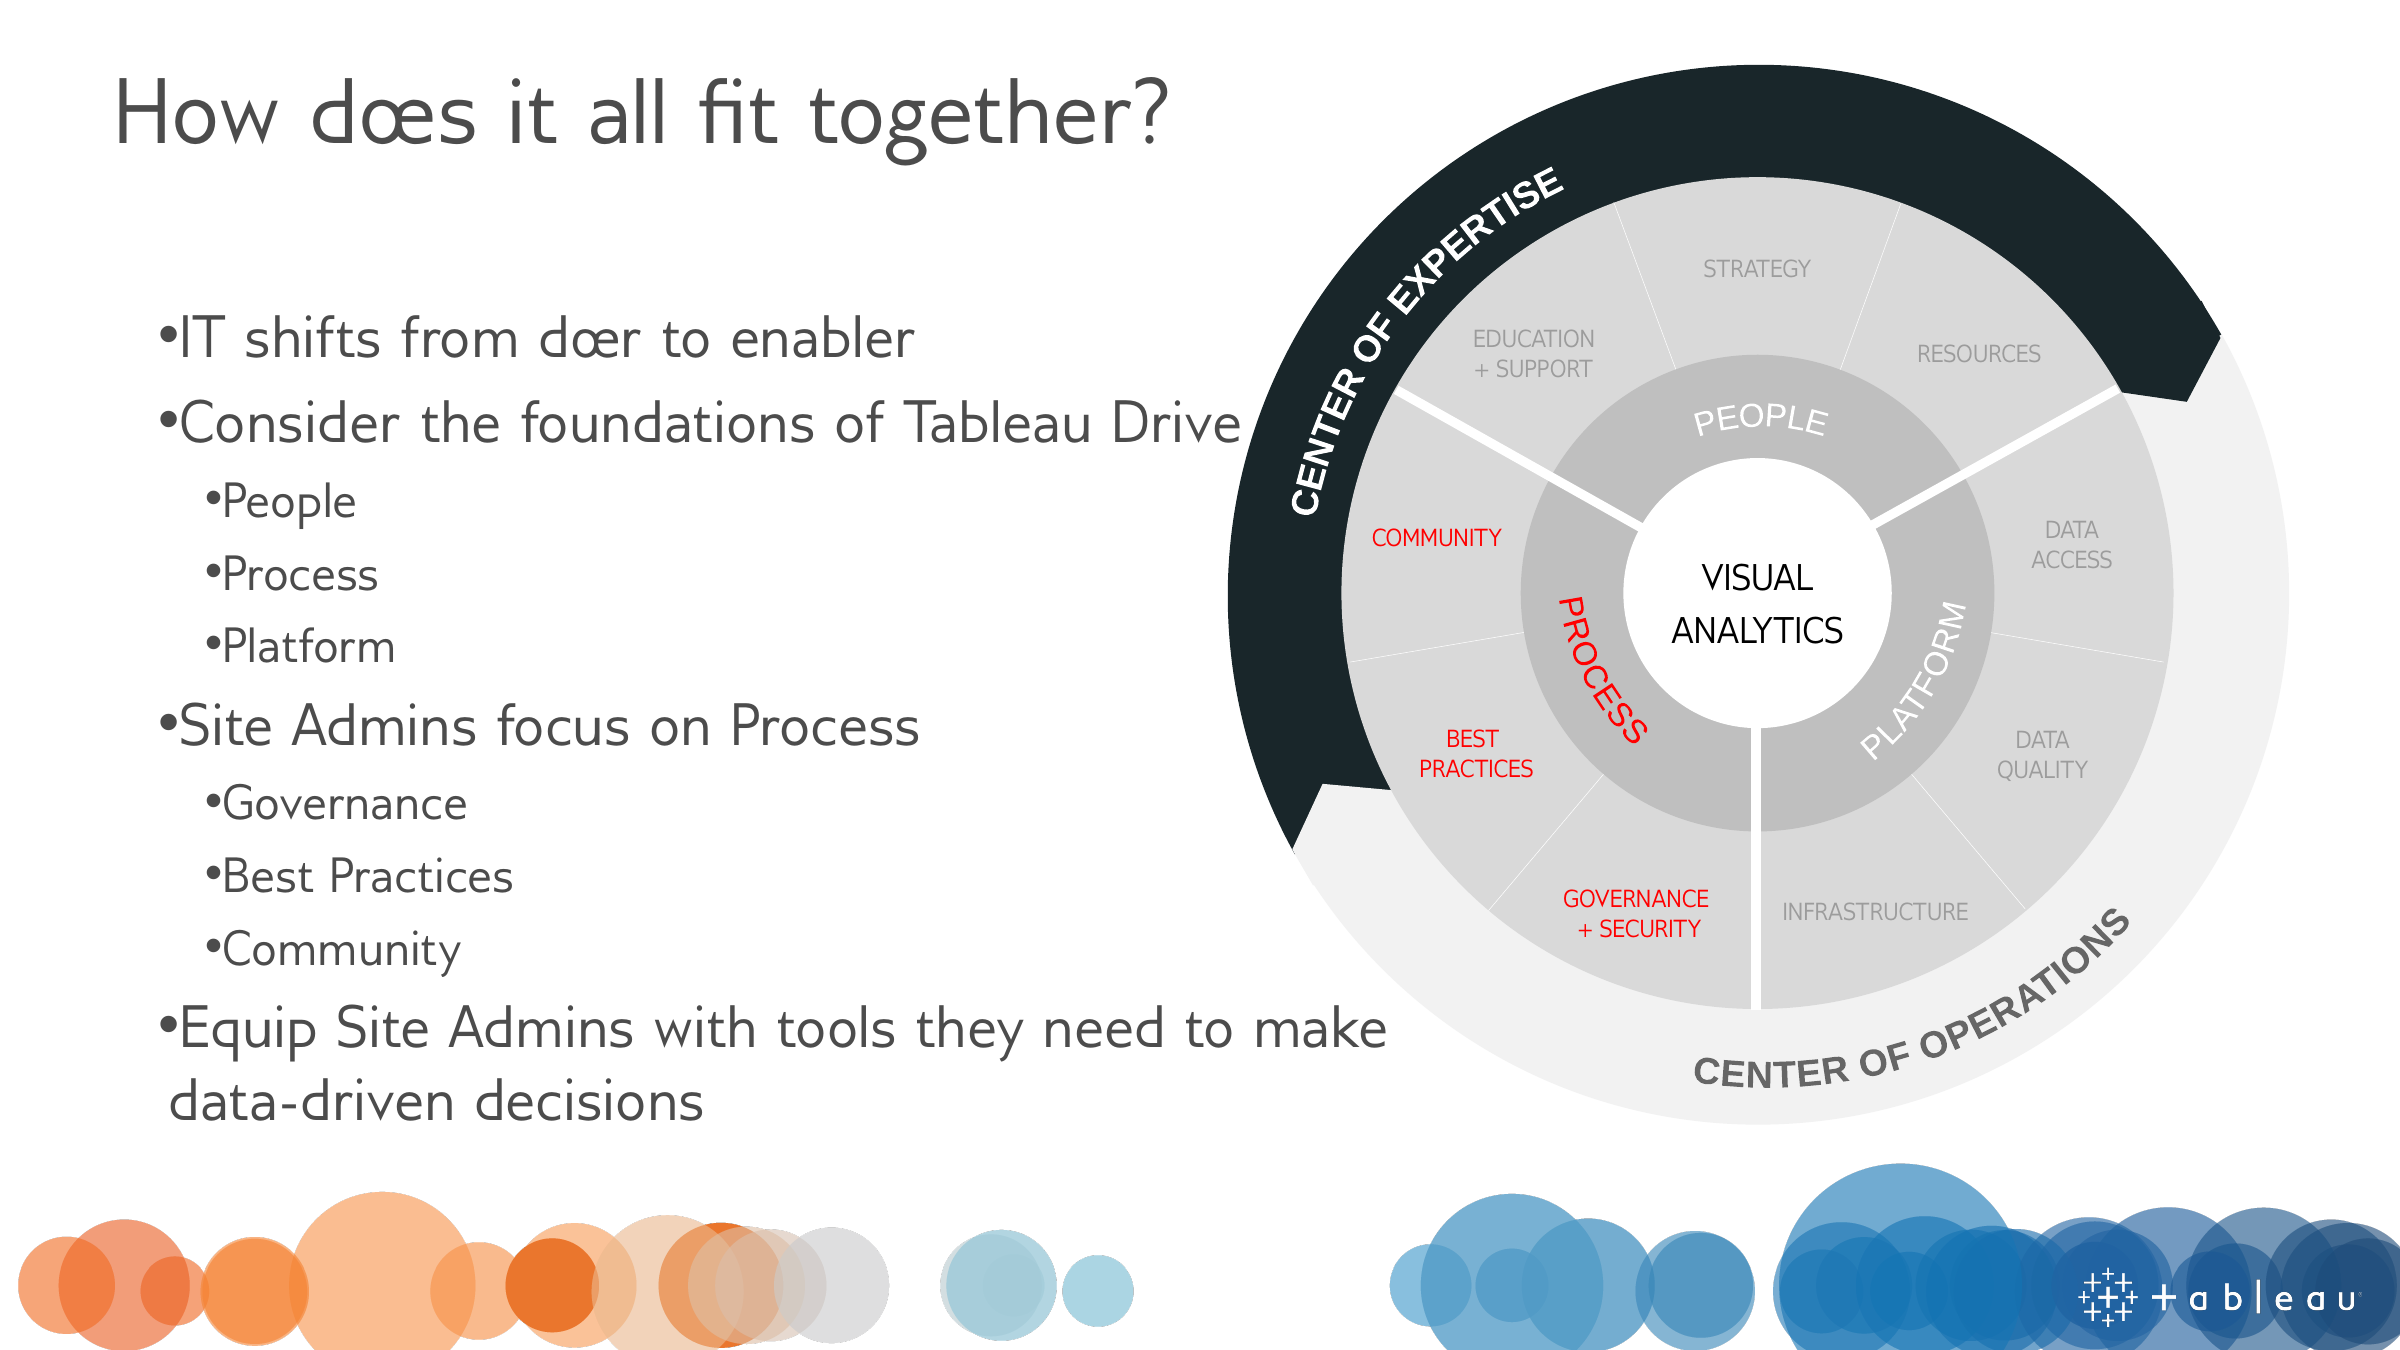

How does it all fit together?

CENTER OF OPERATIONS
CENTER OF EXPERTISE

PLATFORM
PROCESS

STRATEGY
EDUCATION
+ SUPPORT
RESOURCES

PEOPLE

DATA
ACCESS
COMMUNITY
VISUAL
ANALYTICS
BEST
PRACTICES
DATA
QUALITY
GOVERNANCE
+ SECURITY
INFRASTRUCTURE
IT shifts from doer to enabler
Consider the foundations of Tableau Drive
People
Process
Platform
Site Admins focus on Process
Governance
Best Practices
Community
Equip Site Admins with tools they need to make
   data-driven decisions